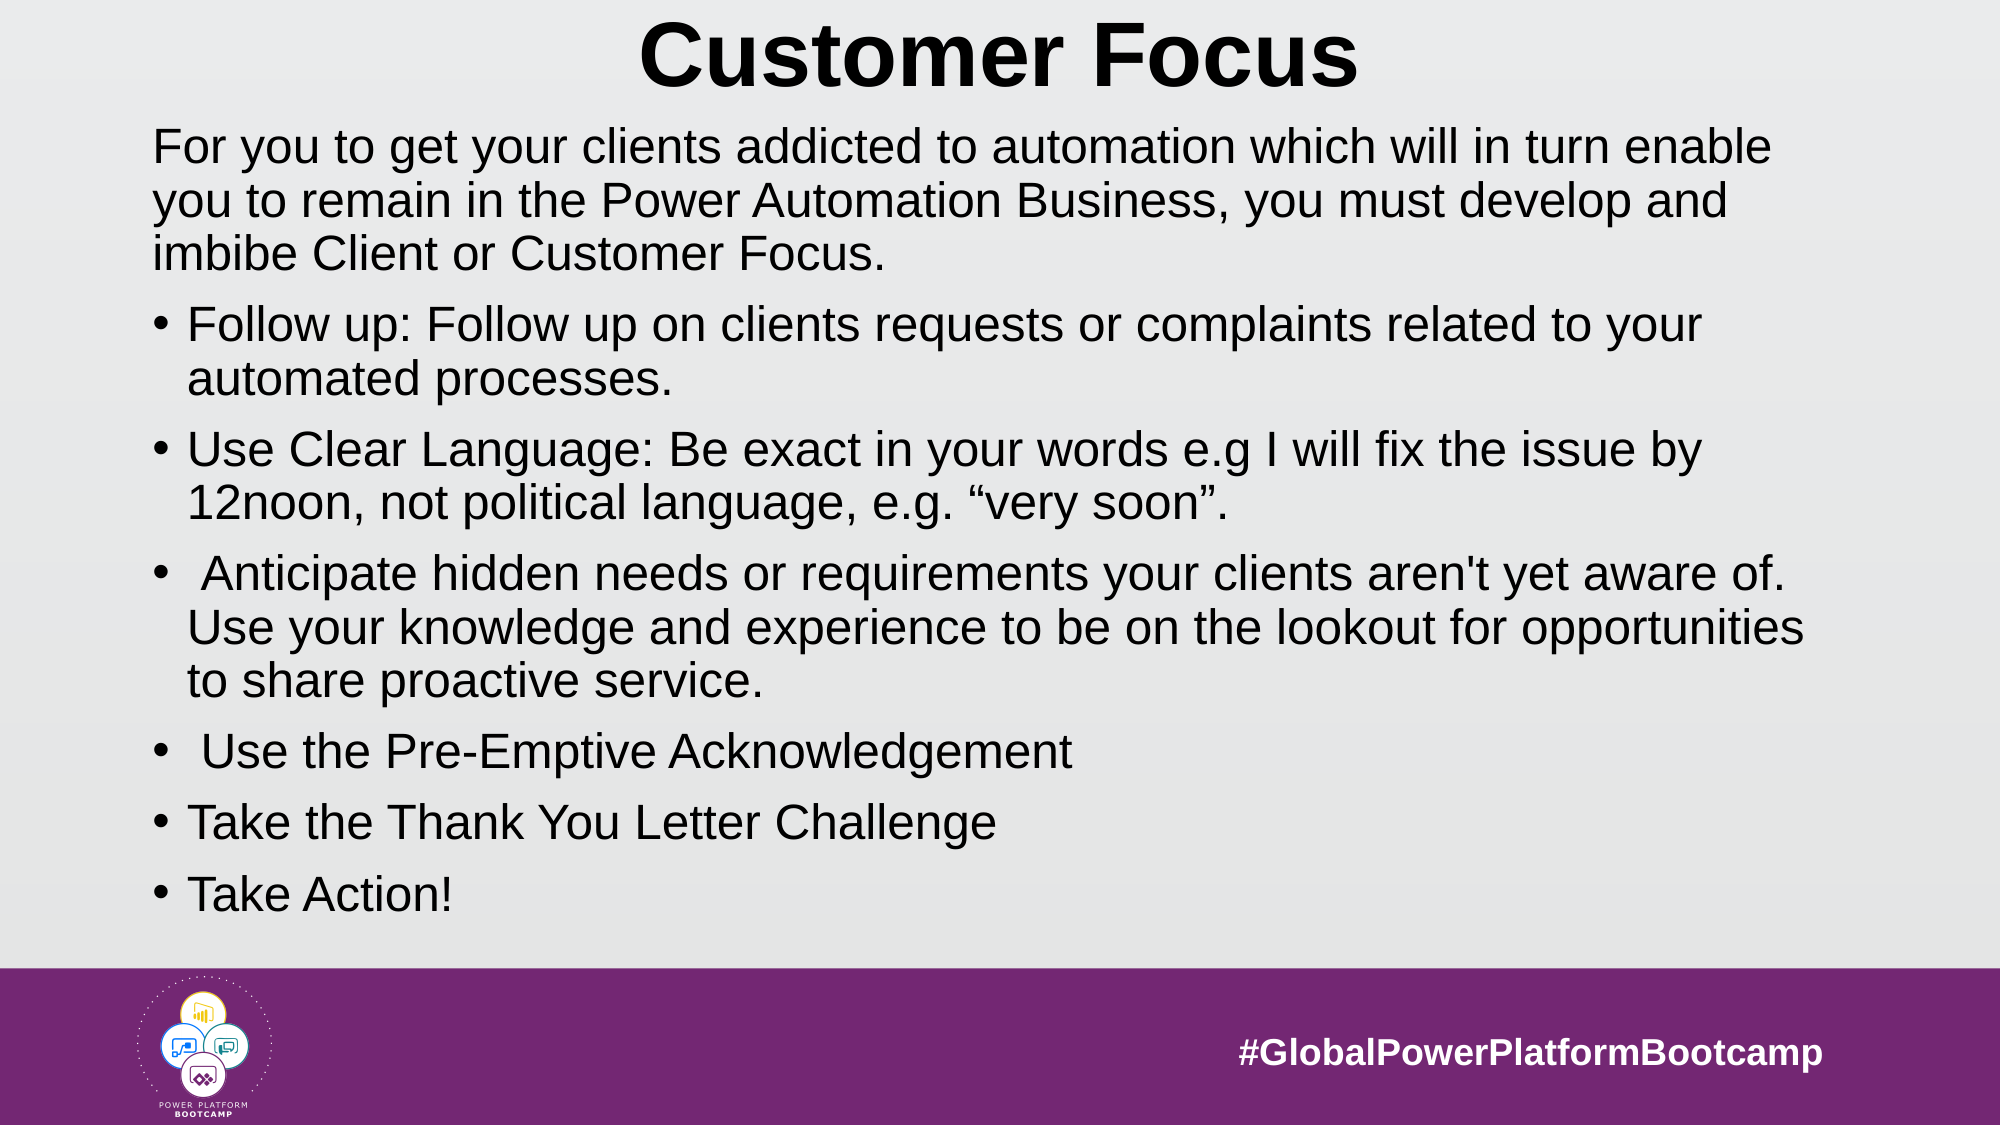

# Customer Focus
For you to get your clients addicted to automation which will in turn enable you to remain in the Power Automation Business, you must develop and imbibe Client or Customer Focus.
Follow up: Follow up on clients requests or complaints related to your automated processes.
Use Clear Language: Be exact in your words e.g I will fix the issue by 12noon, not political language, e.g. “very soon”.
 Anticipate hidden needs or requirements your clients aren't yet aware of. Use your knowledge and experience to be on the lookout for opportunities to share proactive service.
 Use the Pre-Emptive Acknowledgement
Take the Thank You Letter Challenge
Take Action!